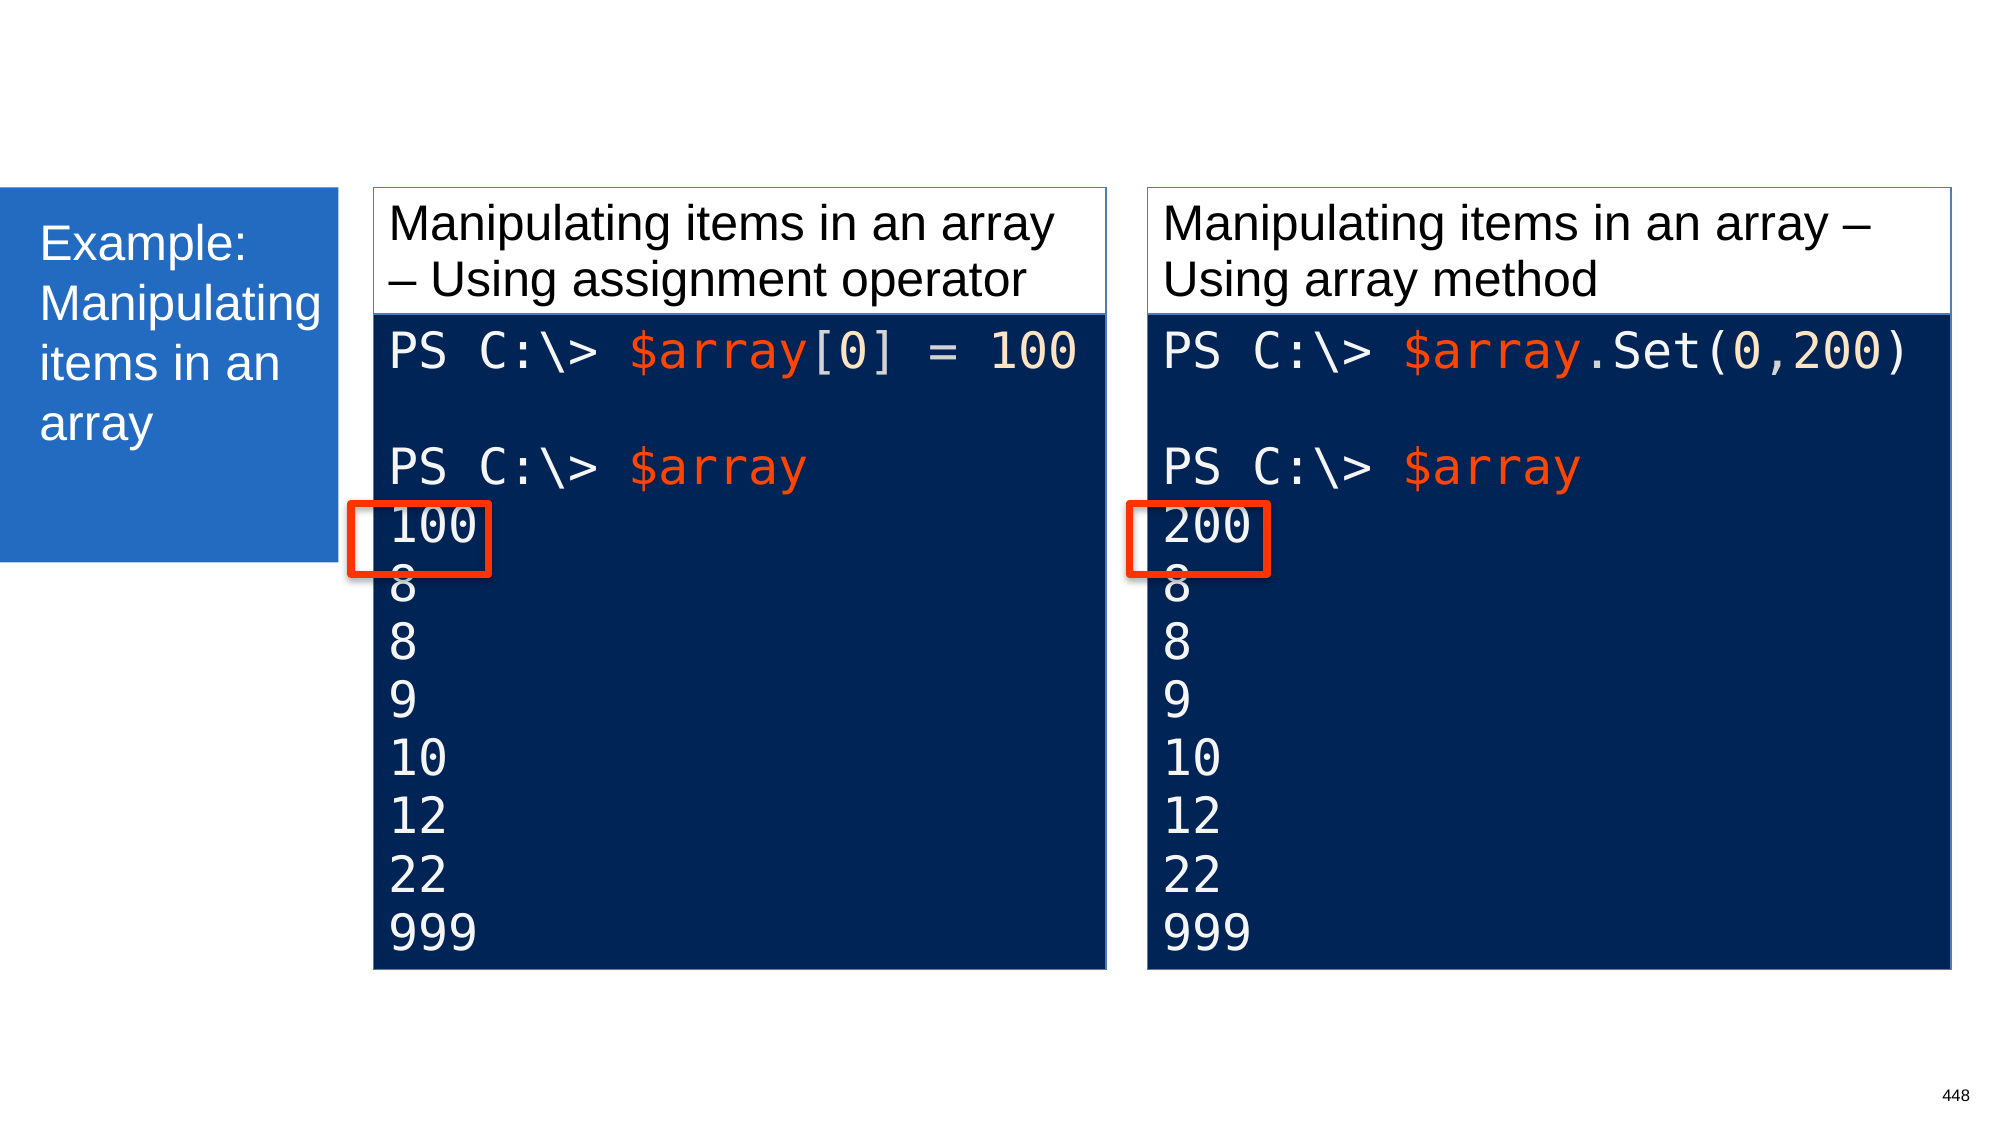

Example:
Manipulating items in an array
| Manipulating items in an array – Using assignment operator |
| --- |
| PS C:\> $array[0] = 100 PS C:\> $array 100 8 8 9 10 12 22 999 |
| Manipulating items in an array – Using array method |
| --- |
| PS C:\> $array.Set(0,200) PS C:\> $array 200 8 8 9 10 12 22 999 |

448